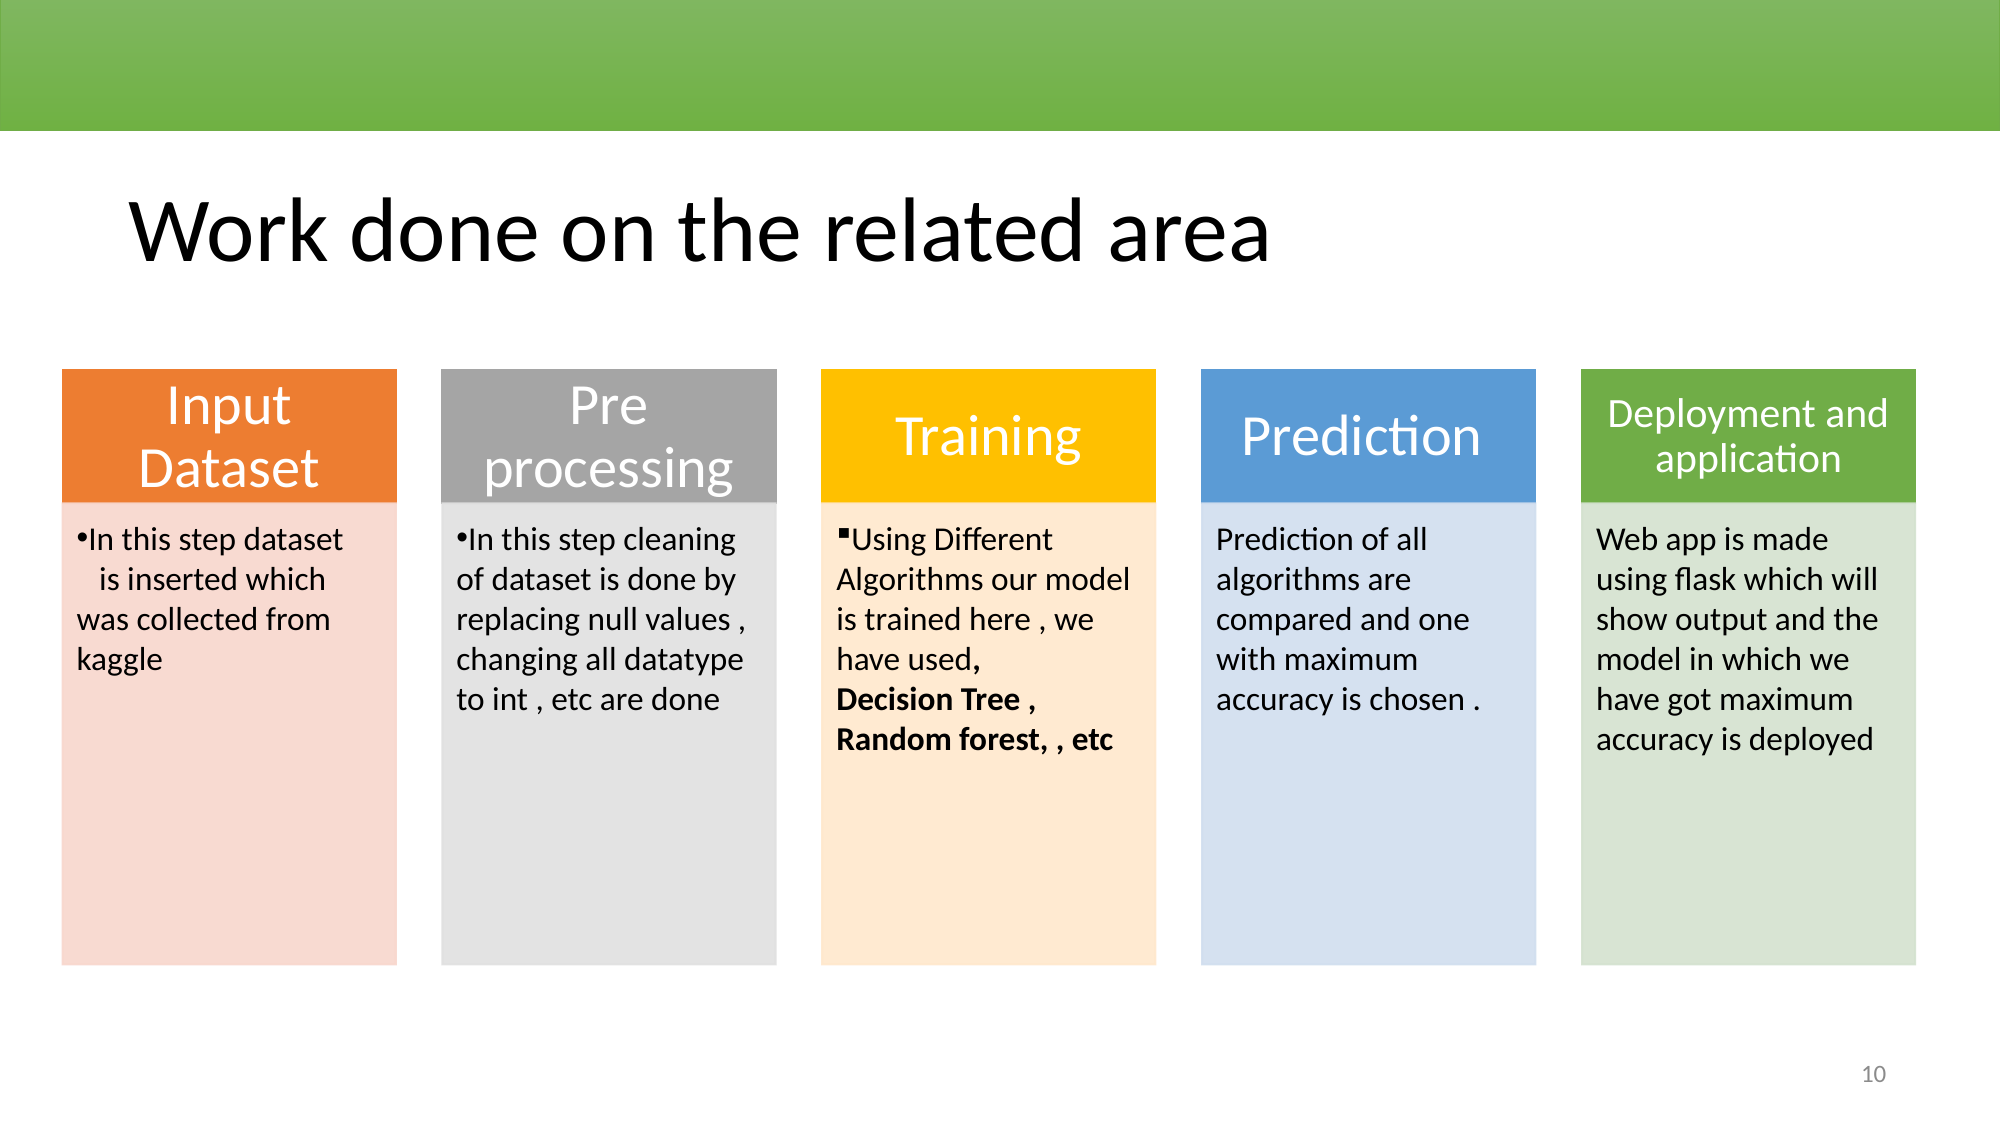

# Work done on the related area
Input Dataset
In this step dataset        is inserted which was collected from kaggle
Pre processing
In this step cleaning of dataset is done by replacing null values , changing all datatype to int , etc are done
Training
Using Different Algorithms our model is trained here , we have used,
Decision Tree , Random forest, , etc
Prediction
Prediction of all algorithms are compared and one with maximum accuracy is chosen .
Deployment and application
Web app is made using flask which will show output and the model in which we have got maximum accuracy is deployed
10